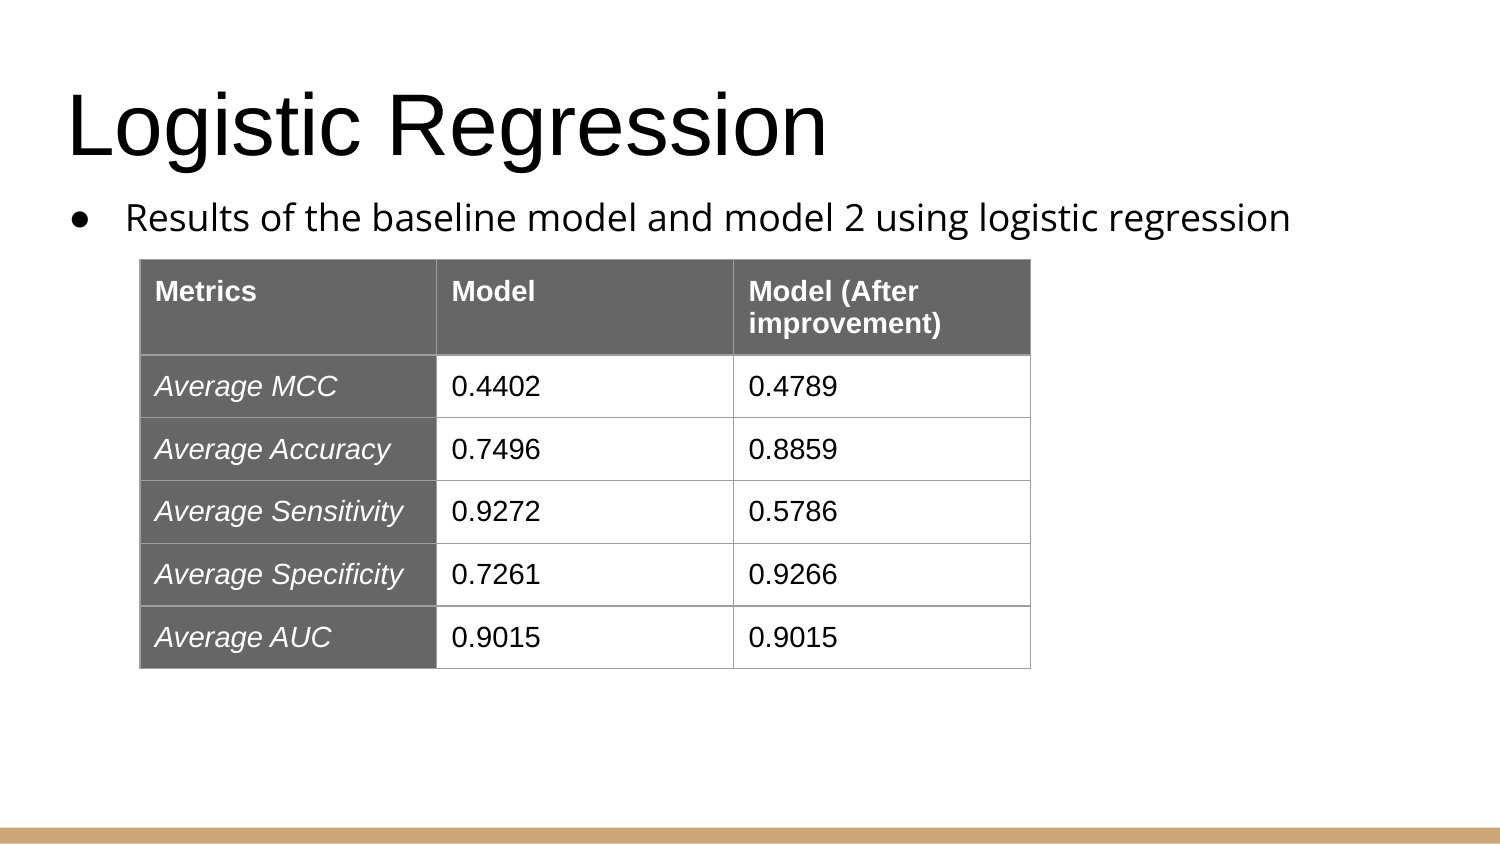

# Logistic Regression
Results of the baseline model and model 2 using logistic regression

| Metrics | Model | Model (After improvement) |
| --- | --- | --- |
| Average MCC | 0.4402 | 0.4789 |
| Average Accuracy | 0.7496 | 0.8859 |
| Average Sensitivity | 0.9272 | 0.5786 |
| Average Specificity | 0.7261 | 0.9266 |
| Average AUC | 0.9015 | 0.9015 |